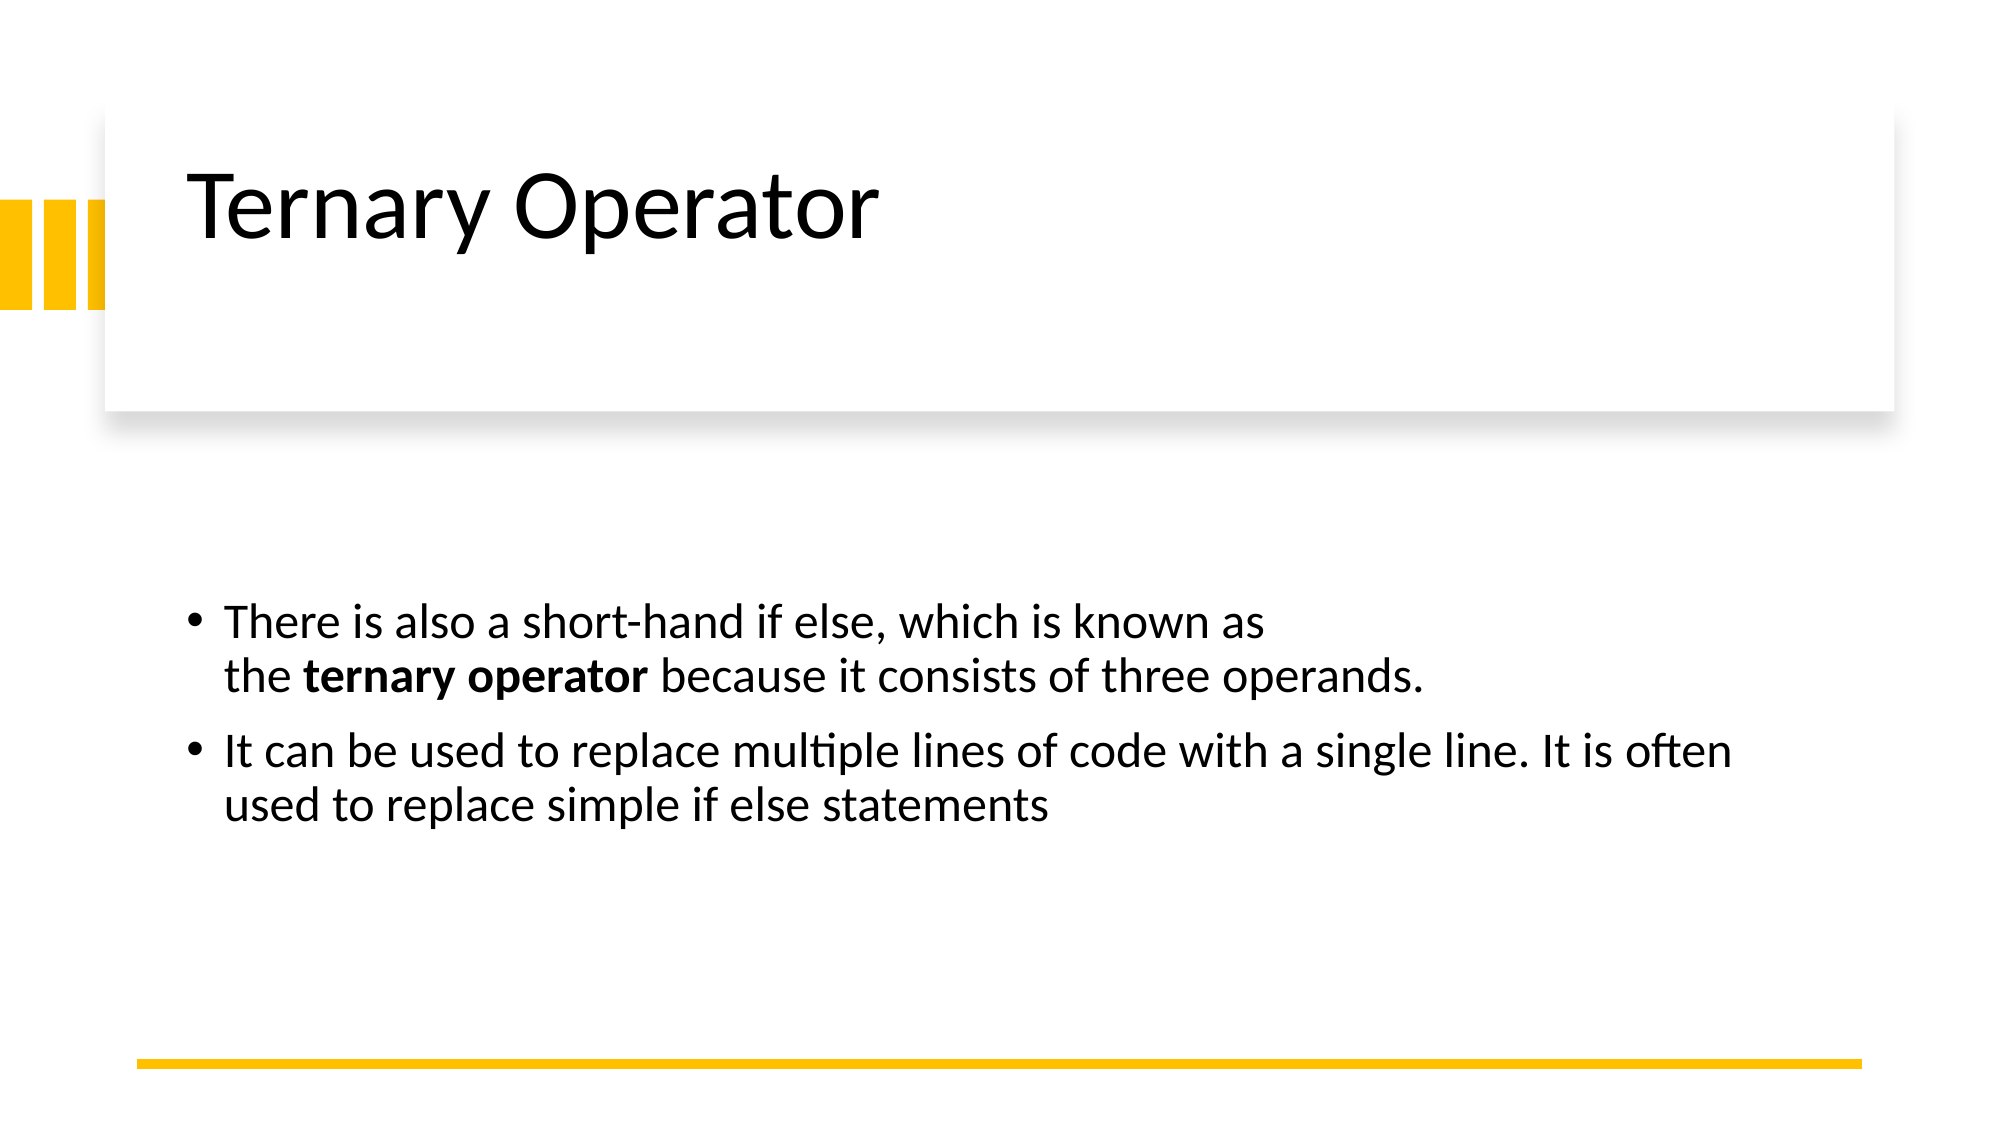

# Ternary Operator

There is also a short-hand if else, which is known as the ternary operator because it consists of three operands.
It can be used to replace multiple lines of code with a single line. It is often used to replace simple if else statements